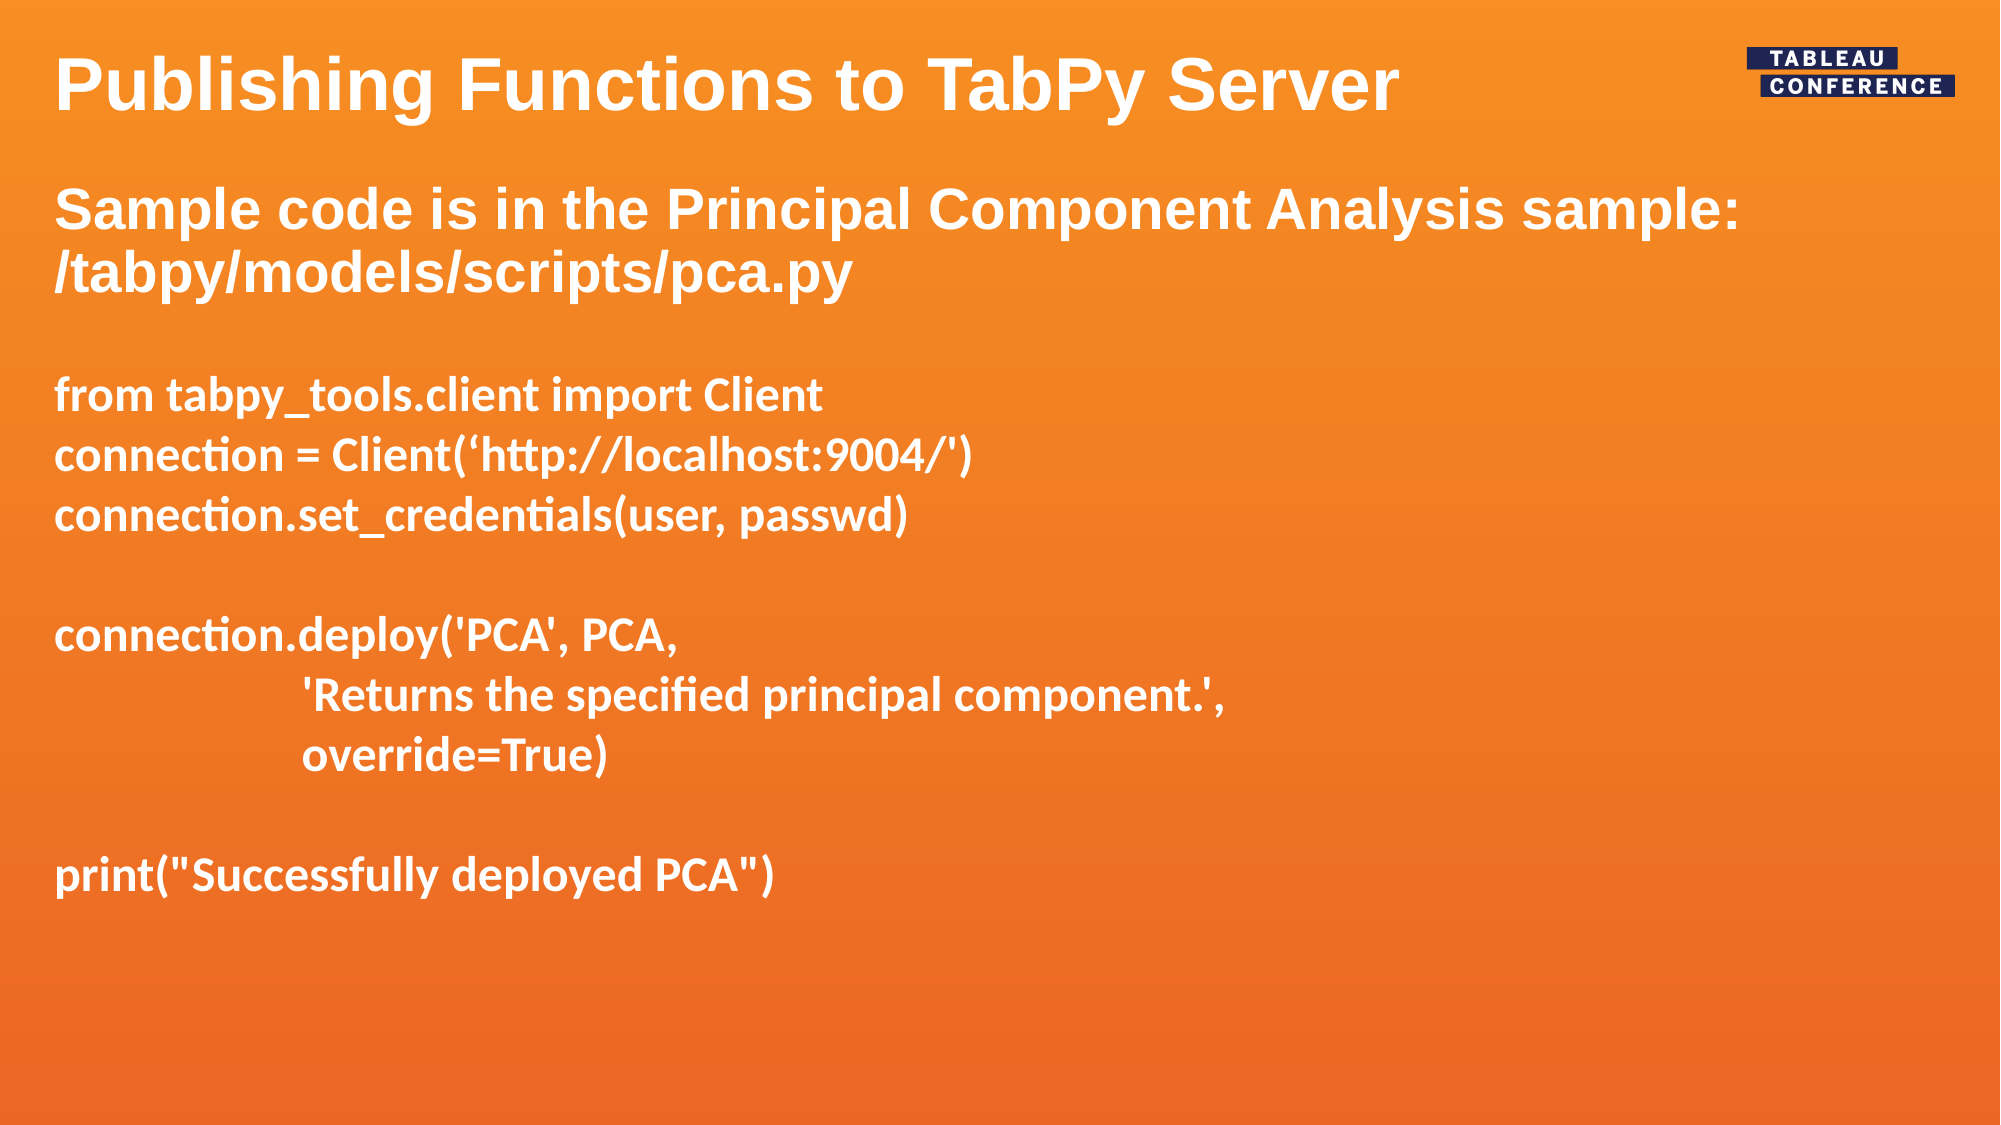

# Publishing Functions to TabPy Server
Sample code is in the Principal Component Analysis sample: /tabpy/models/scripts/pca.py

from tabpy_tools.client import Client
connection = Client(‘http://localhost:9004/')
connection.set_credentials(user, passwd)
connection.deploy('PCA', PCA,
                      'Returns the specified principal component.',
                      override=True)

print("Successfully deployed PCA")